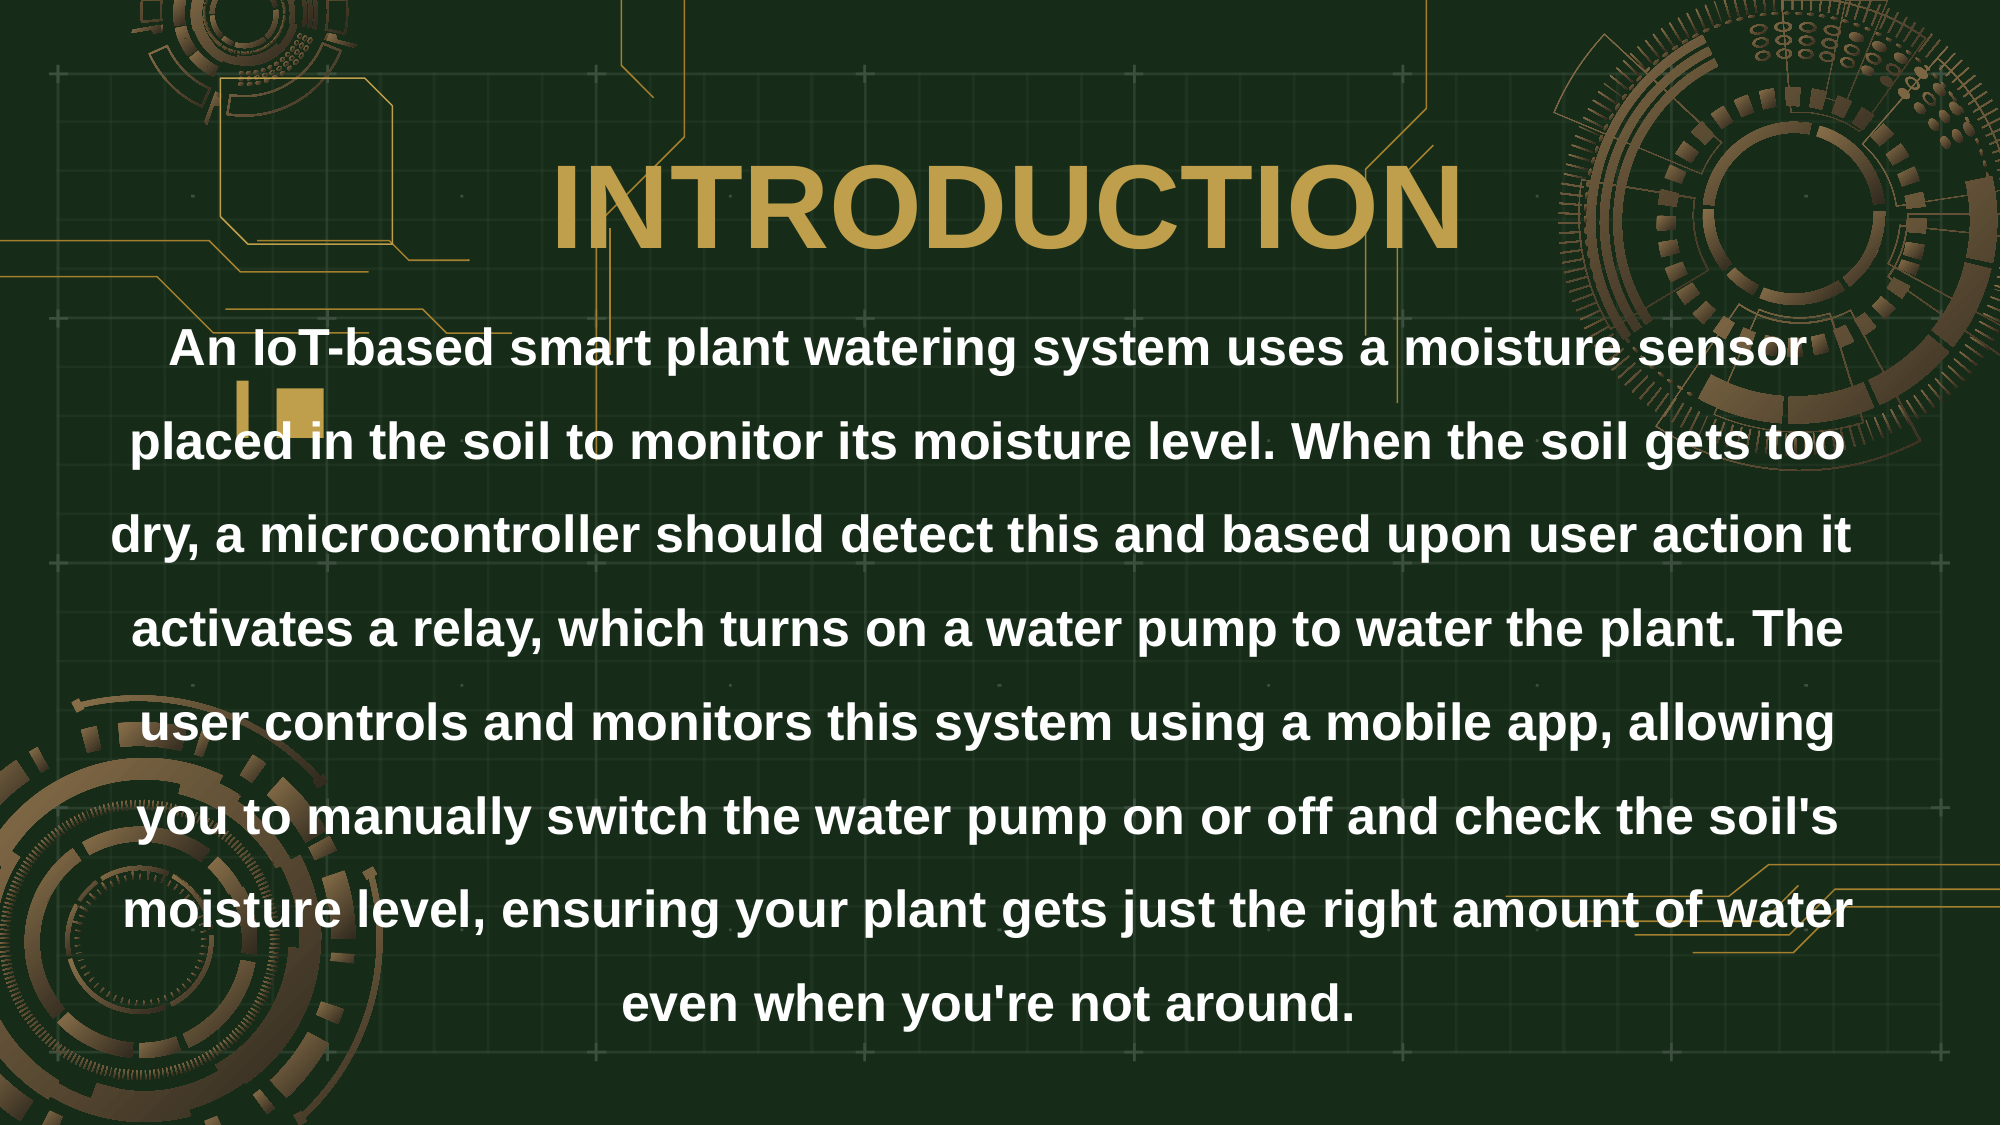

I.
# INTRODUCTION
An IoT-based smart plant watering system uses a moisture sensor placed in the soil to monitor its moisture level. When the soil gets too dry, a microcontroller should detect this and based upon user action it  activates a relay, which turns on a water pump to water the plant. The user controls and monitors this system using a mobile app, allowing you to manually switch the water pump on or off and check the soil's moisture level, ensuring your plant gets just the right amount of water even when you're not around.